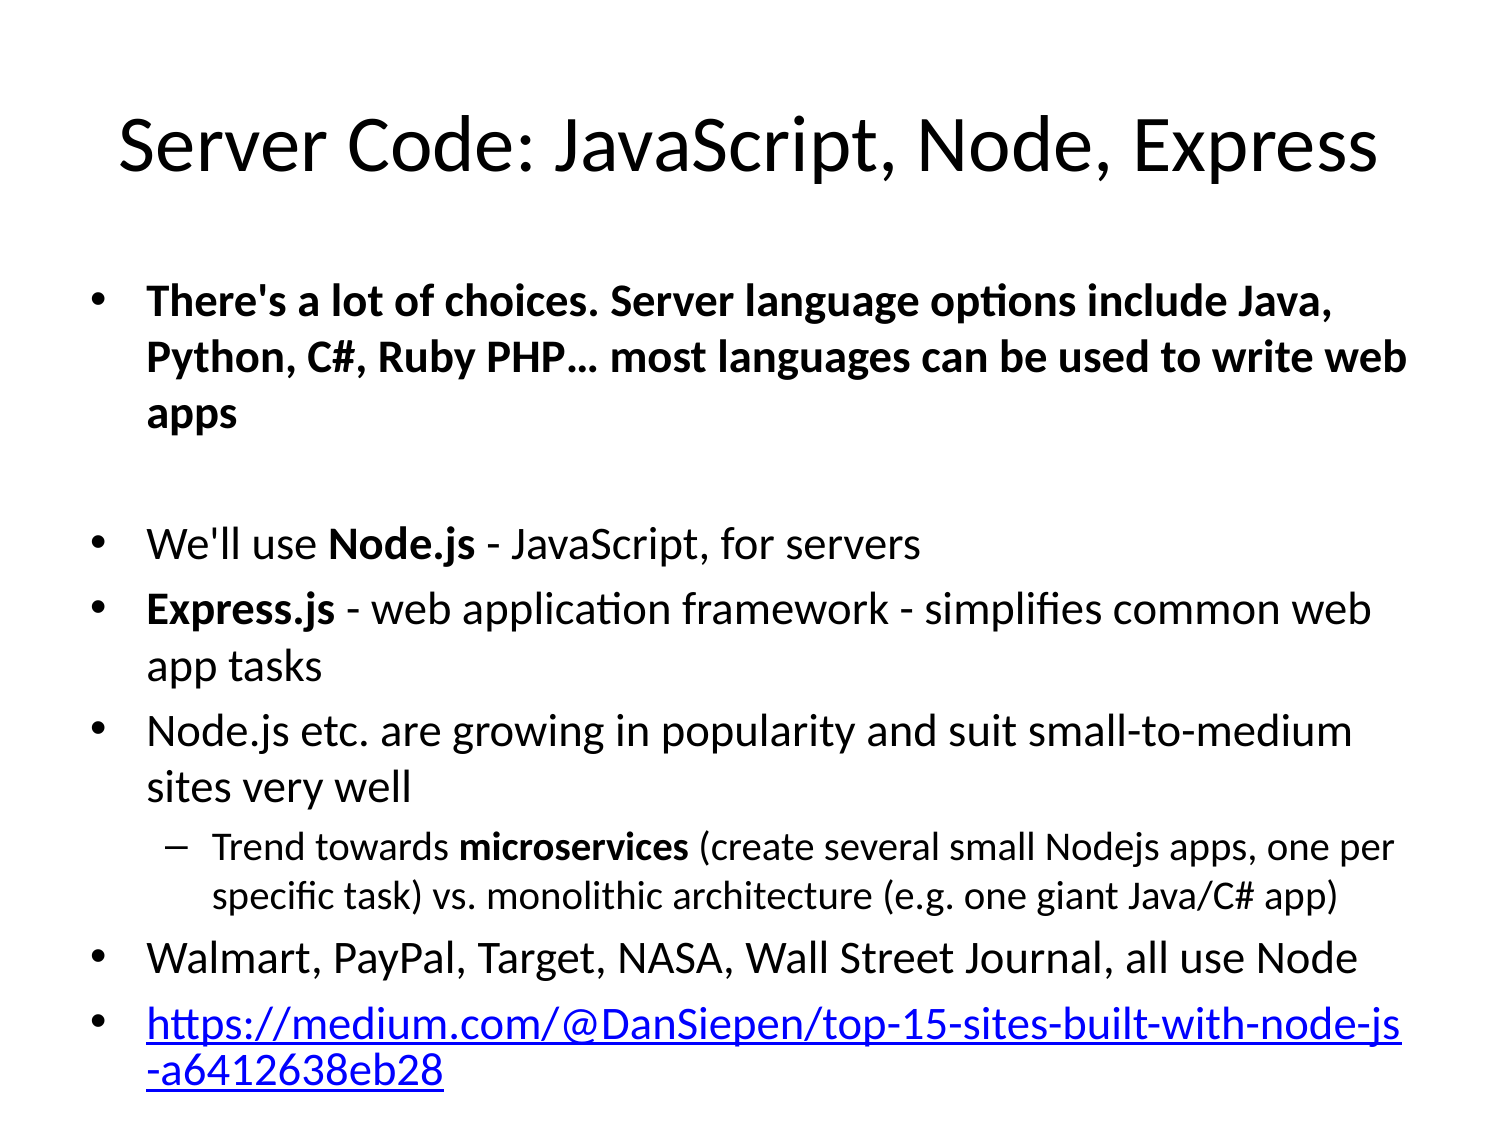

# Server Code: JavaScript, Node, Express
There's a lot of choices. Server language options include Java, Python, C#, Ruby PHP… most languages can be used to write web apps

We'll use Node.js - JavaScript, for servers
Express.js - web application framework - simplifies common web app tasks
Node.js etc. are growing in popularity and suit small-to-medium sites very well
Trend towards microservices (create several small Nodejs apps, one per specific task) vs. monolithic architecture (e.g. one giant Java/C# app)
Walmart, PayPal, Target, NASA, Wall Street Journal, all use Node
https://medium.com/@DanSiepen/top-15-sites-built-with-node-js-a6412638eb28